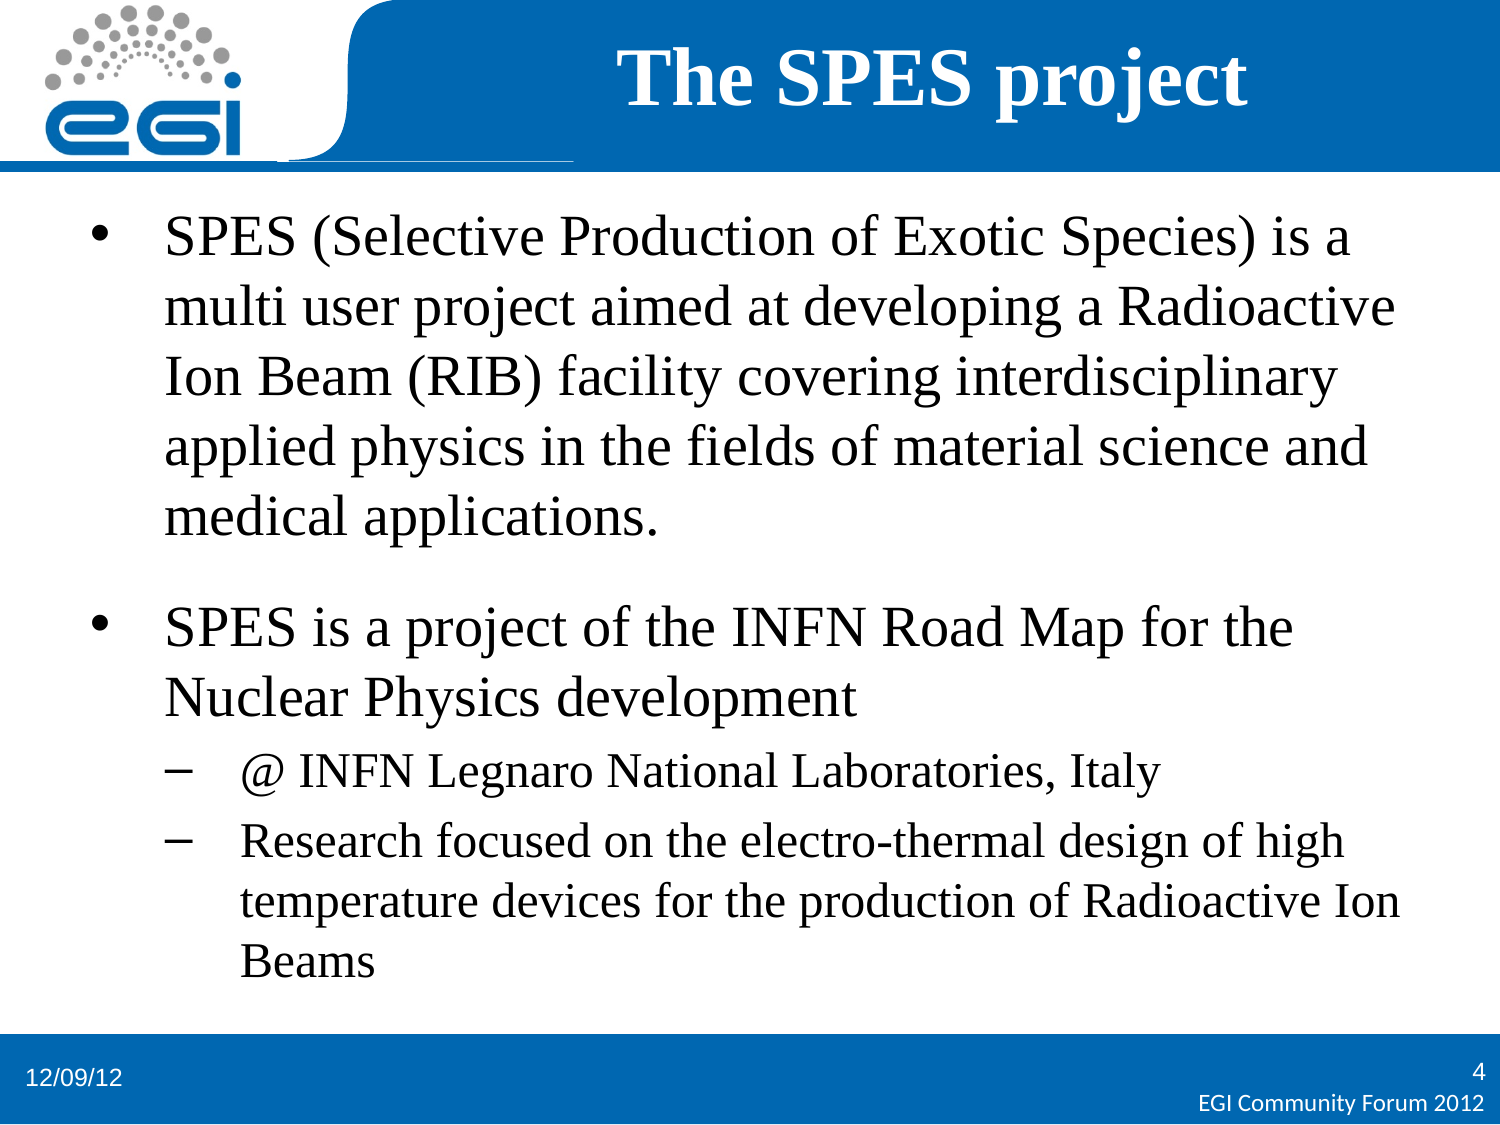

The SPES project

SPES (Selective Production of Exotic Species) is a multi user project aimed at developing a Radioactive Ion Beam (RIB) facility covering interdisciplinary applied physics in the fields of material science and medical applications.

SPES is a project of the INFN Road Map for the Nuclear Physics development
@ INFN Legnaro National Laboratories, Italy
Research focused on the electro-thermal design of high temperature devices for the production of Radioactive Ion Beams